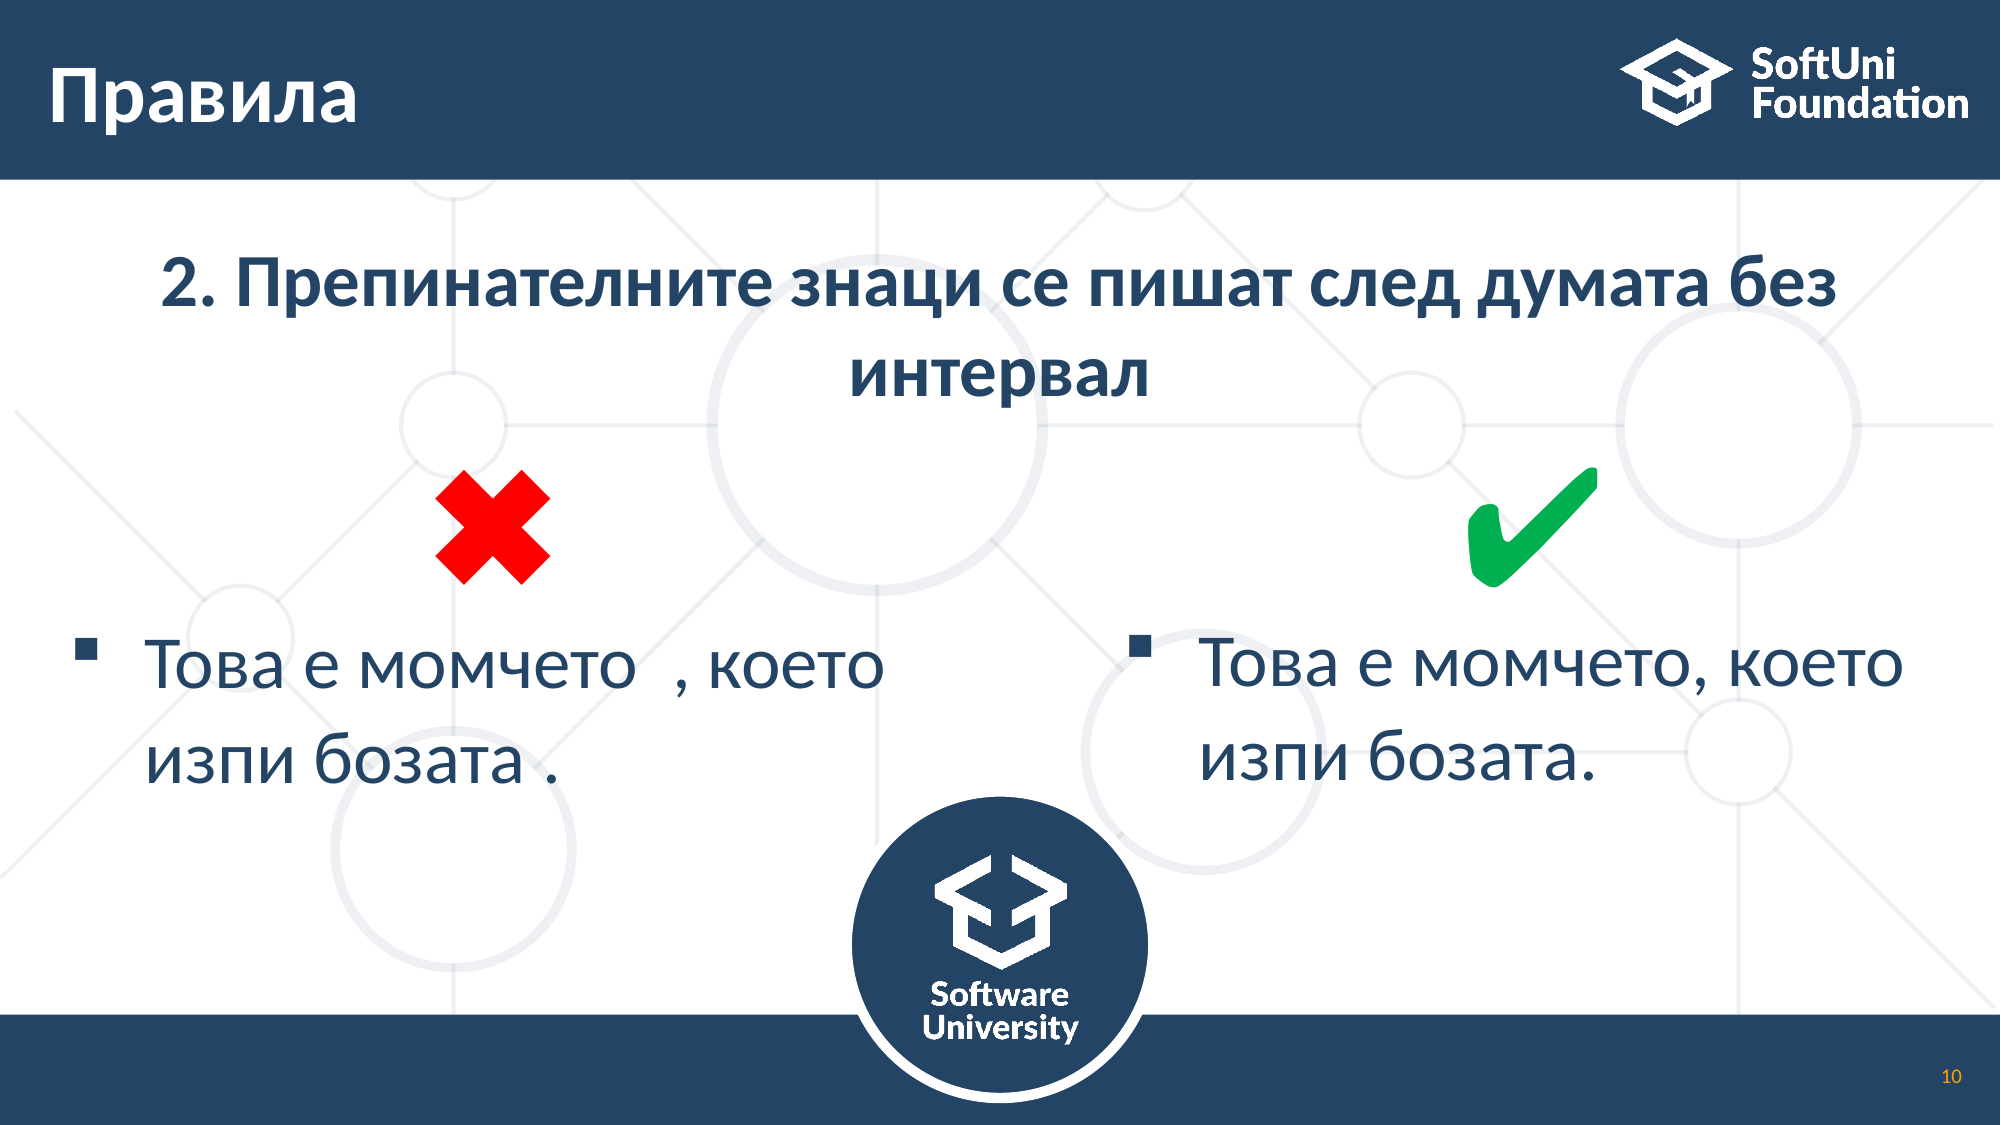

# Правила
2. Препинателните знаци се пишат след думата без интервал

✖
✔
Това е момчето, което изпи бозата.
Това е момчето  , което изпи бозата .
10